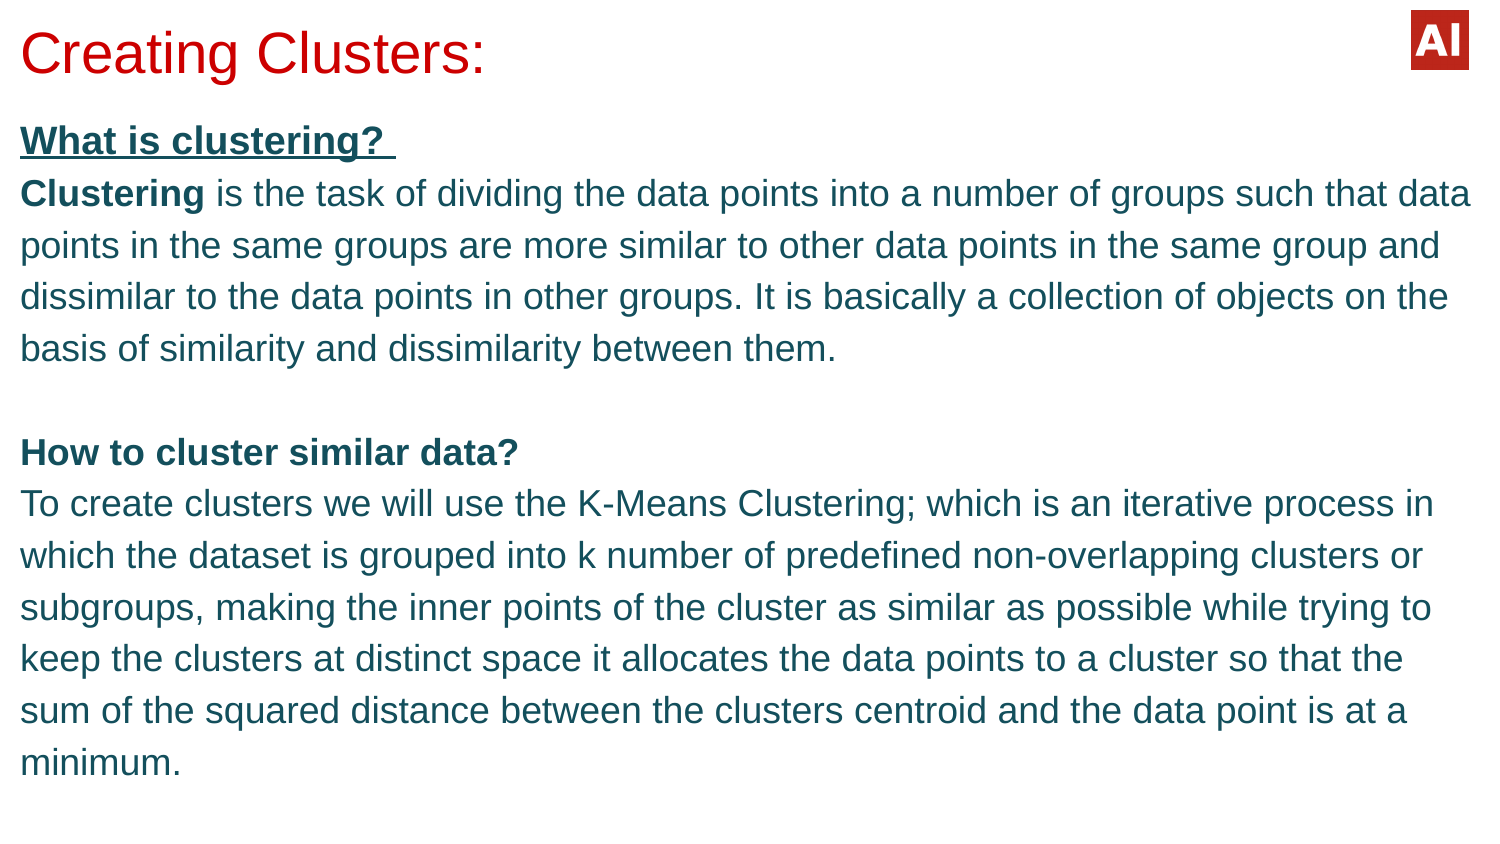

# Creating Clusters:
What is clustering?
Clustering is the task of dividing the data points into a number of groups such that data points in the same groups are more similar to other data points in the same group and dissimilar to the data points in other groups. It is basically a collection of objects on the basis of similarity and dissimilarity between them.

How to cluster similar data?
To create clusters we will use the K-Means Clustering; which is an iterative process in which the dataset is grouped into k number of predefined non-overlapping clusters or subgroups, making the inner points of the cluster as similar as possible while trying to keep the clusters at distinct space it allocates the data points to a cluster so that the sum of the squared distance between the clusters centroid and the data point is at a minimum.